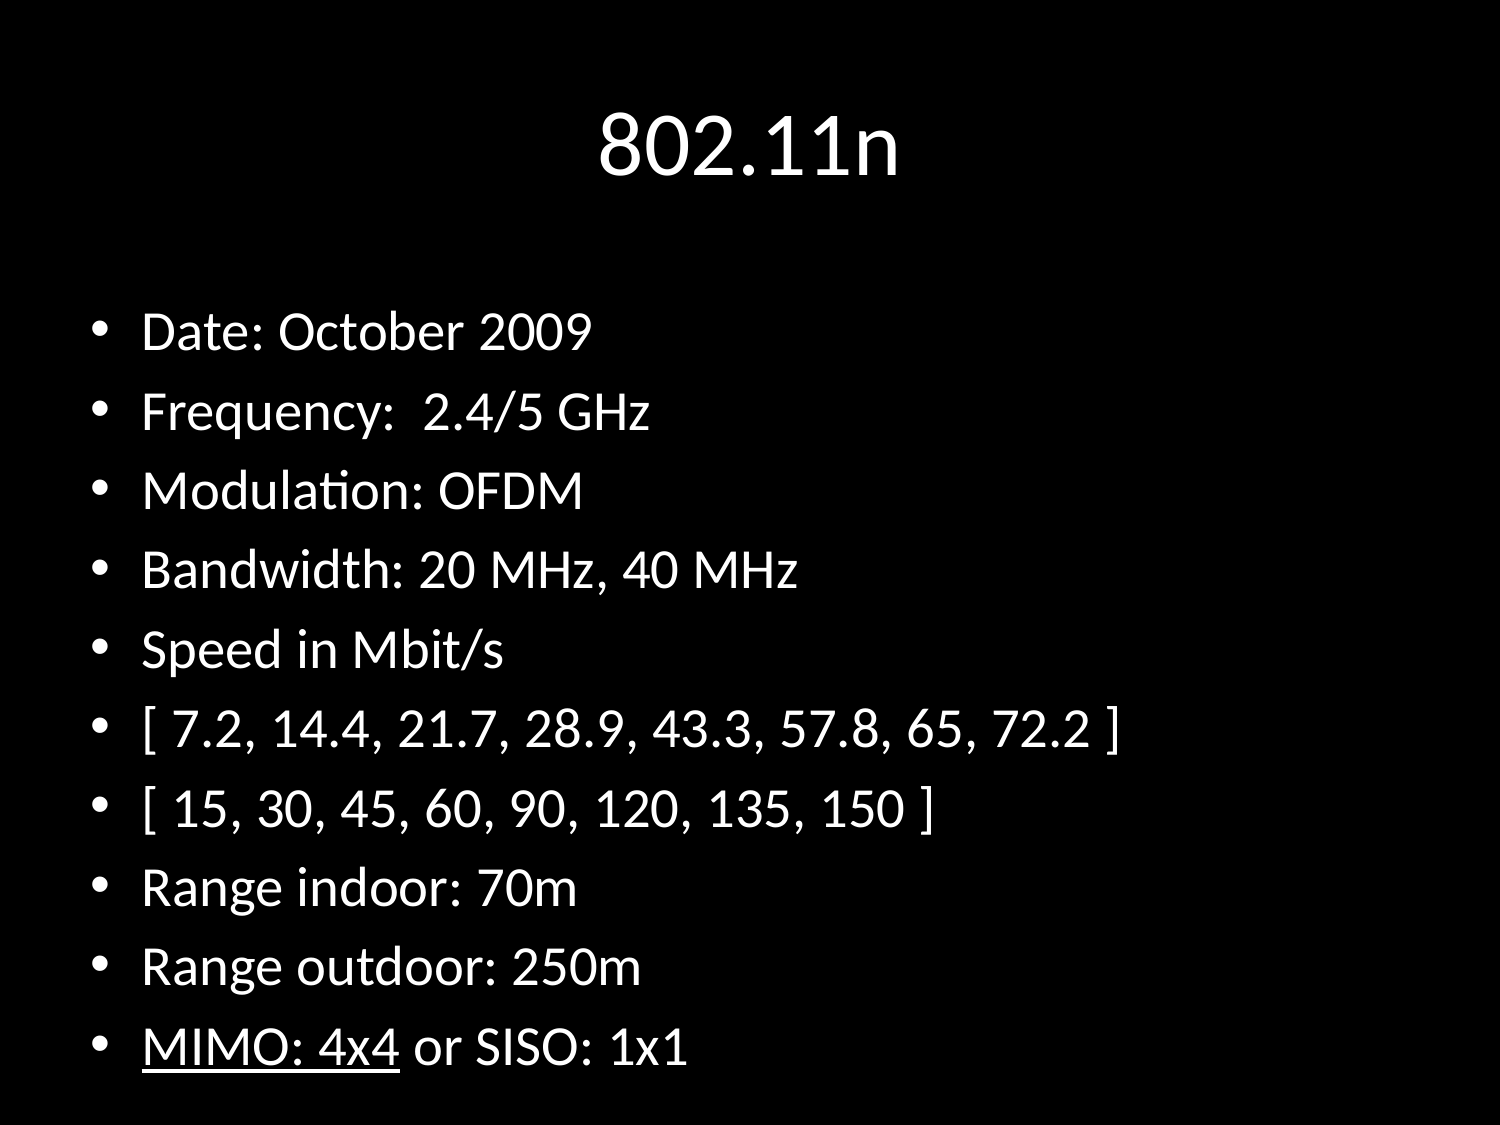

# 802.11n
Date: October 2009
Frequency:  2.4/5 GHz
Modulation: OFDM
Bandwidth: 20 MHz, 40 MHz
Speed in Mbit/s
[ 7.2, 14.4, 21.7, 28.9, 43.3, 57.8, 65, 72.2 ]
[ 15, 30, 45, 60, 90, 120, 135, 150 ]
Range indoor: 70m
Range outdoor: 250m
MIMO: 4x4 or SISO: 1x1